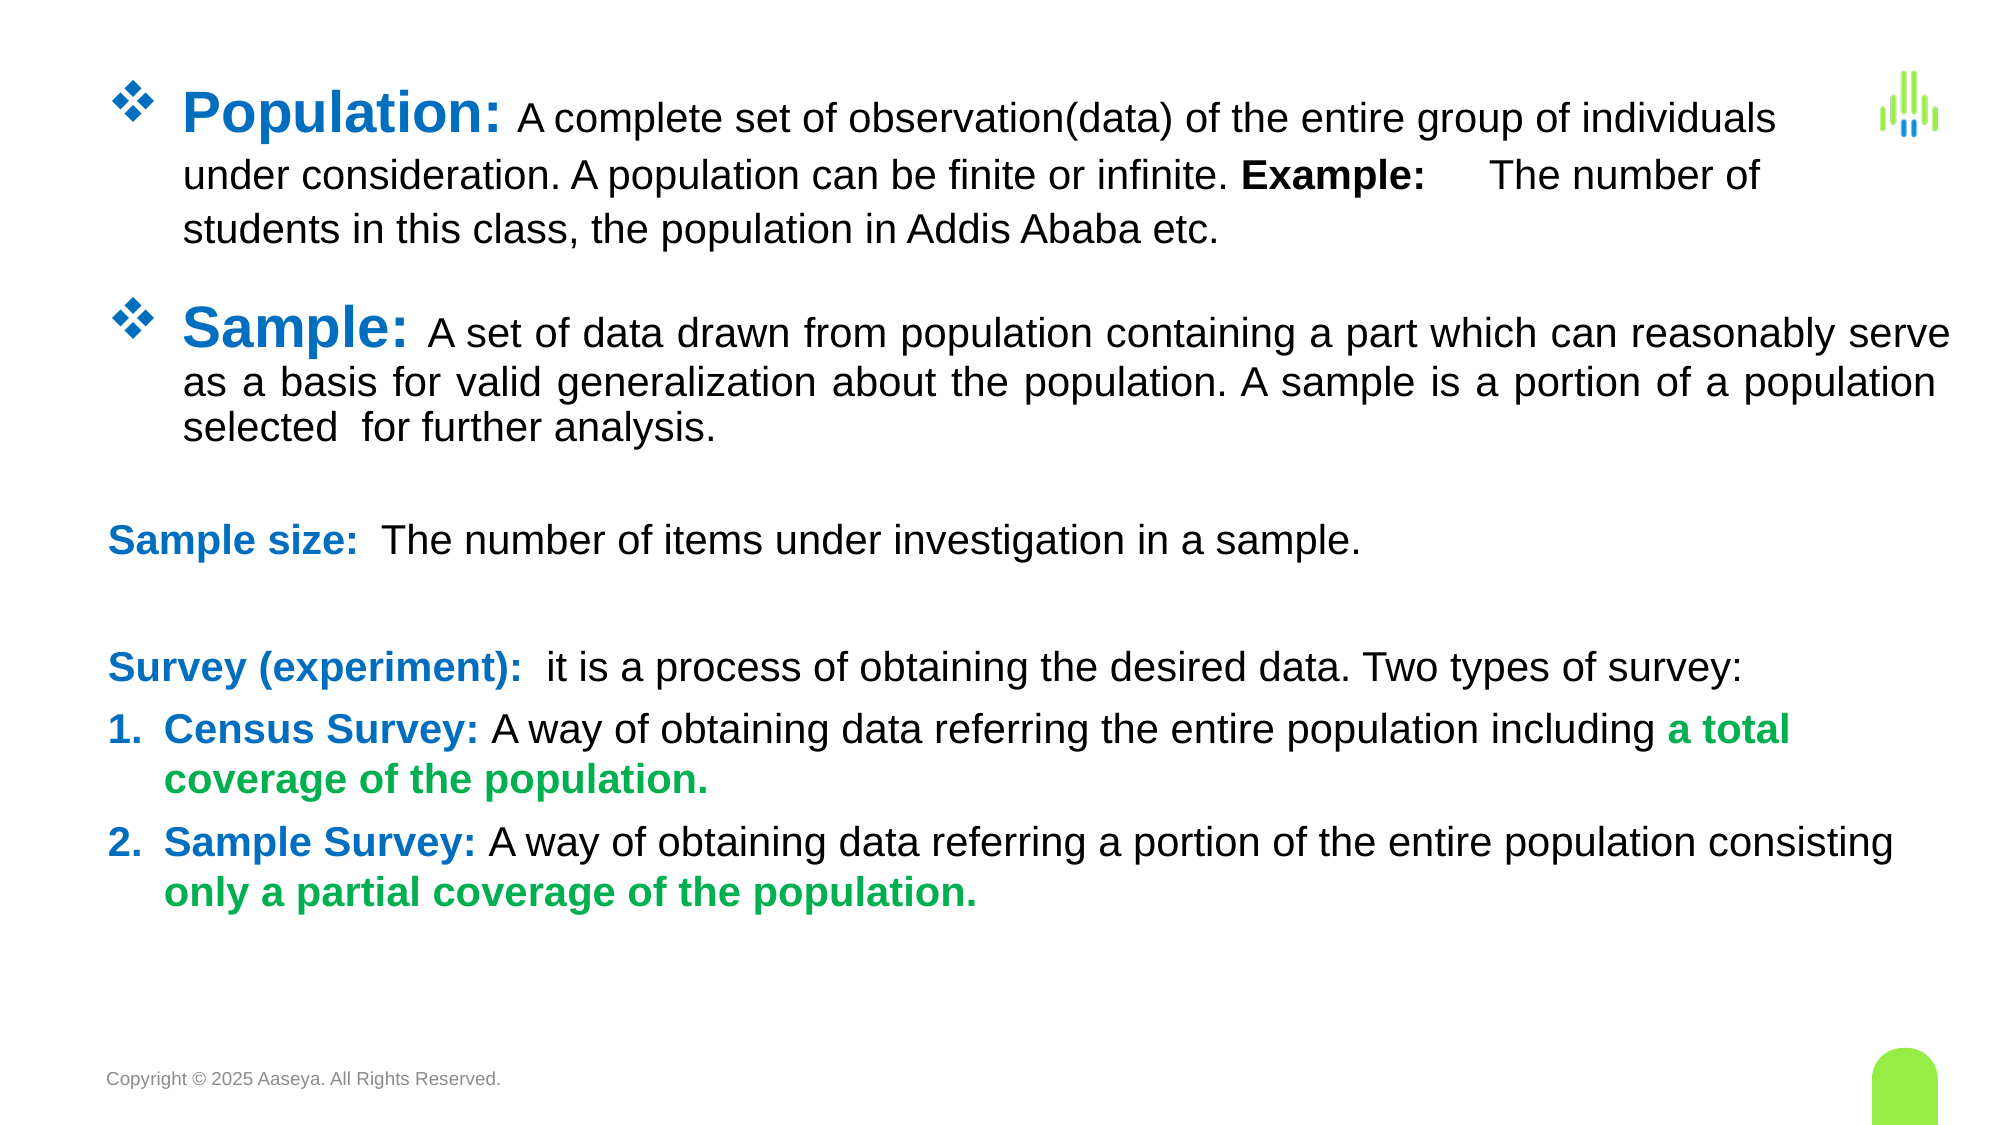

Population: A complete set of observation(data) of the entire group of individuals under consideration. A population can be finite or infinite. Example:	The number of students in this class, the population in Addis Ababa etc.
Sample: A set of data drawn from population containing a part which can reasonably serve as a basis for valid generalization about the population. A sample is a portion of a population  selected  for further analysis.

Sample size: The number of items under investigation in a sample.

Survey (experiment):  it is a process of obtaining the desired data. Two types of survey:
Census Survey: A way of obtaining data referring the entire population including a total coverage of the population.
Sample Survey: A way of obtaining data referring a portion of the entire population consisting only a partial coverage of the population.

Copyright © 2025 Aaseya. All Rights Reserved.